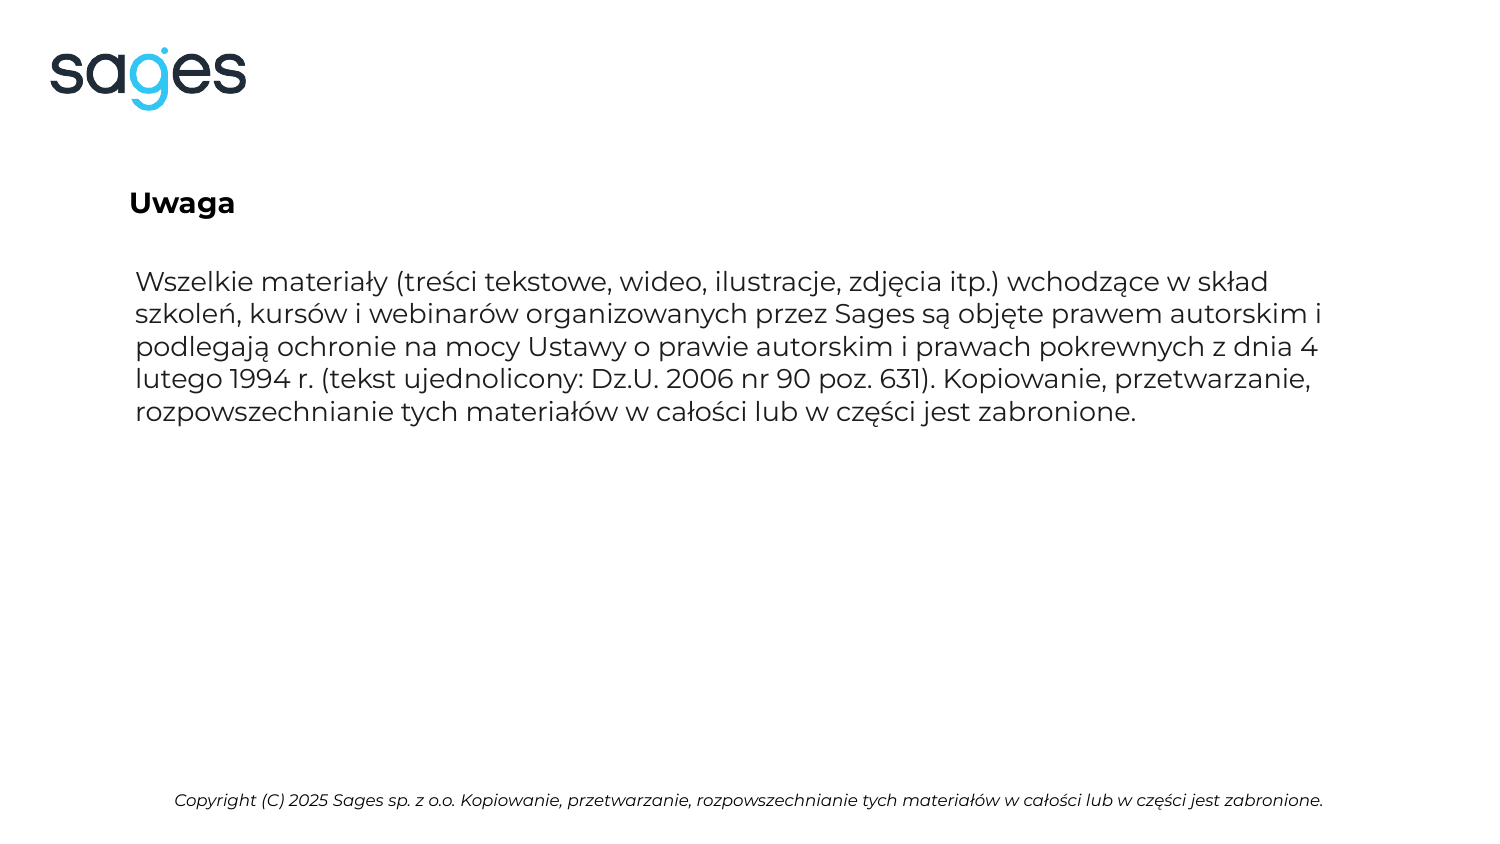

Uwaga
Wszelkie materiały (treści tekstowe, wideo, ilustracje, zdjęcia itp.) wchodzące w skład szkoleń, kursów i webinarów organizowanych przez Sages są objęte prawem autorskim i podlegają ochronie na mocy Ustawy o prawie autorskim i prawach pokrewnych z dnia 4 lutego 1994 r. (tekst ujednolicony: Dz.U. 2006 nr 90 poz. 631). Kopiowanie, przetwarzanie, rozpowszechnianie tych materiałów w całości lub w części jest zabronione.